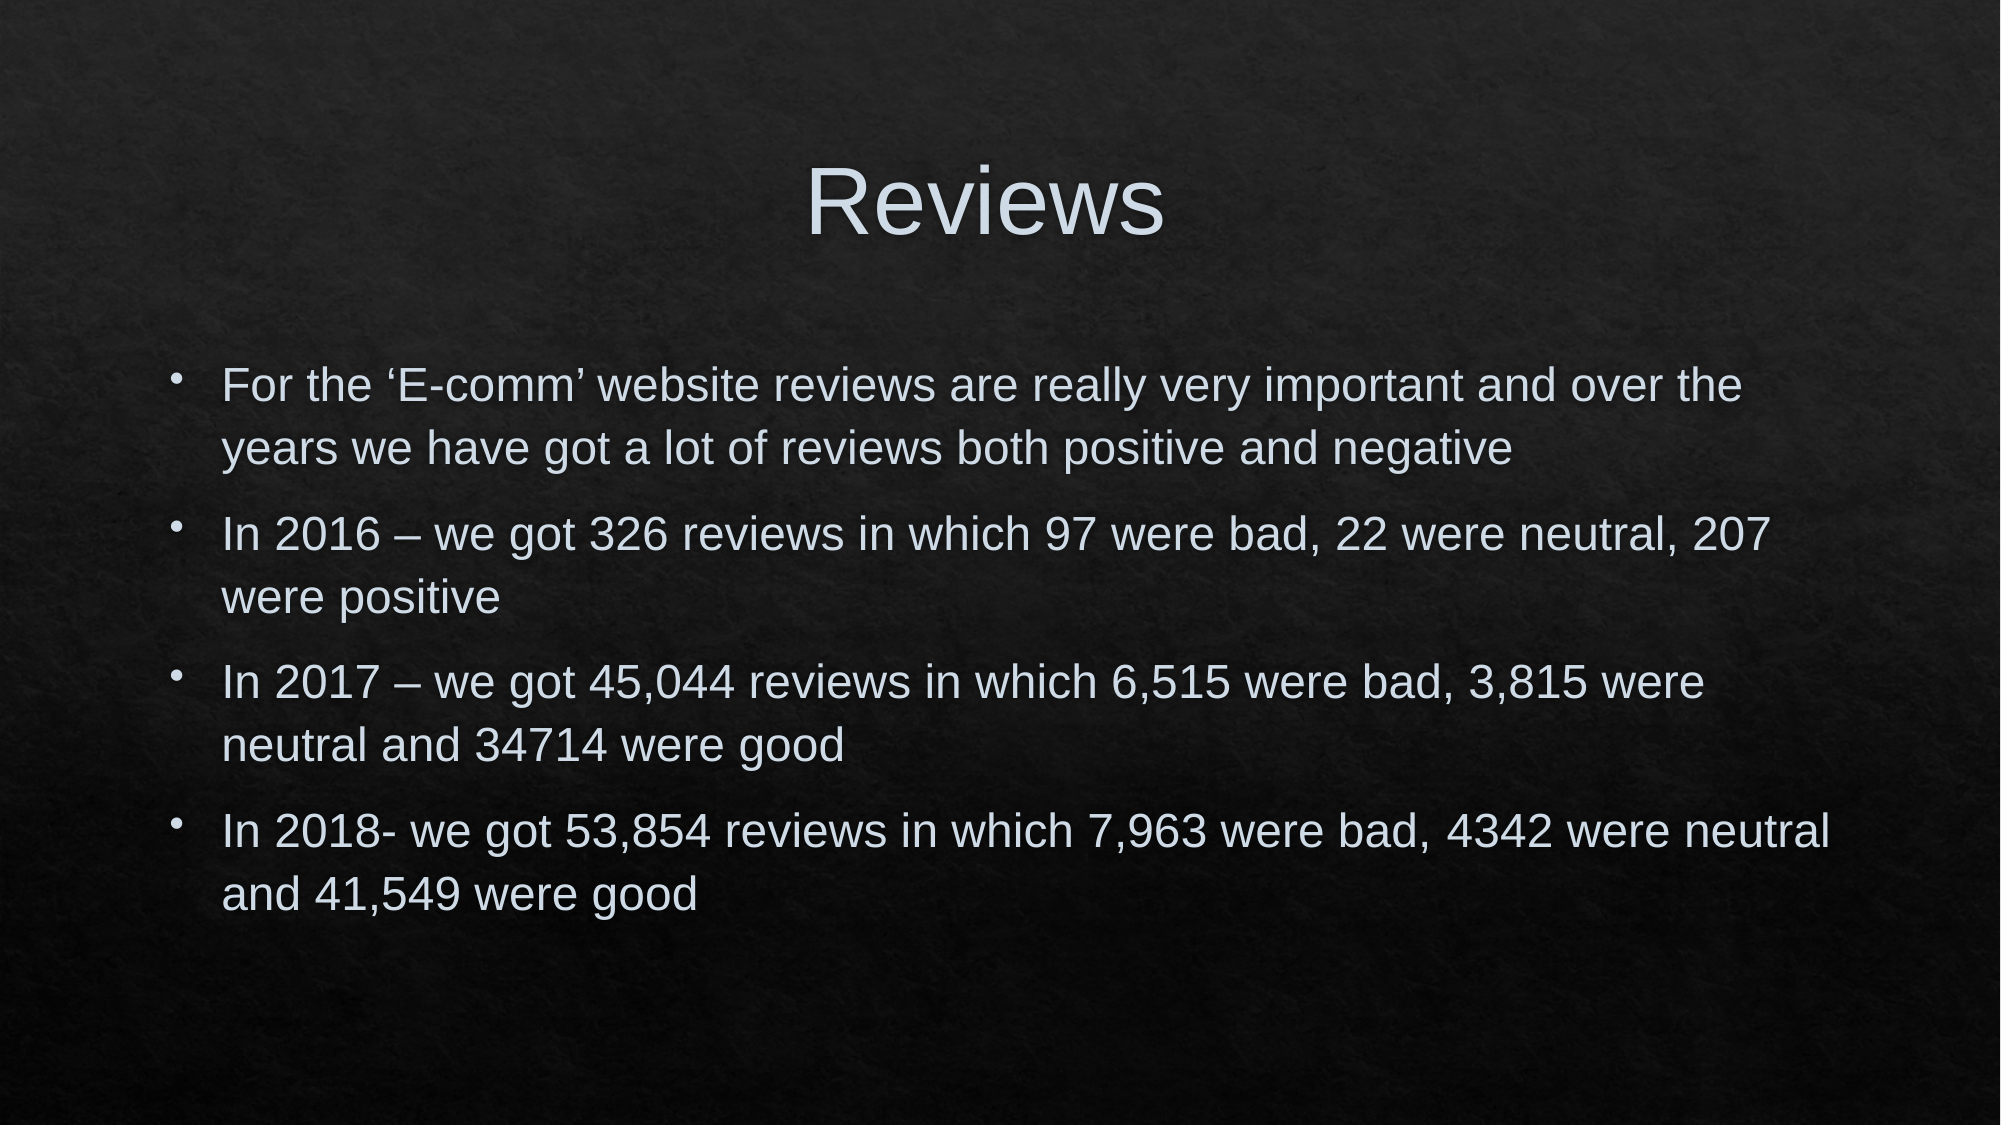

# Reviews
For the ‘E-comm’ website reviews are really very important and over the years we have got a lot of reviews both positive and negative
In 2016 – we got 326 reviews in which 97 were bad, 22 were neutral, 207 were positive
In 2017 – we got 45,044 reviews in which 6,515 were bad, 3,815 were neutral and 34714 were good
In 2018- we got 53,854 reviews in which 7,963 were bad, 4342 were neutral and 41,549 were good